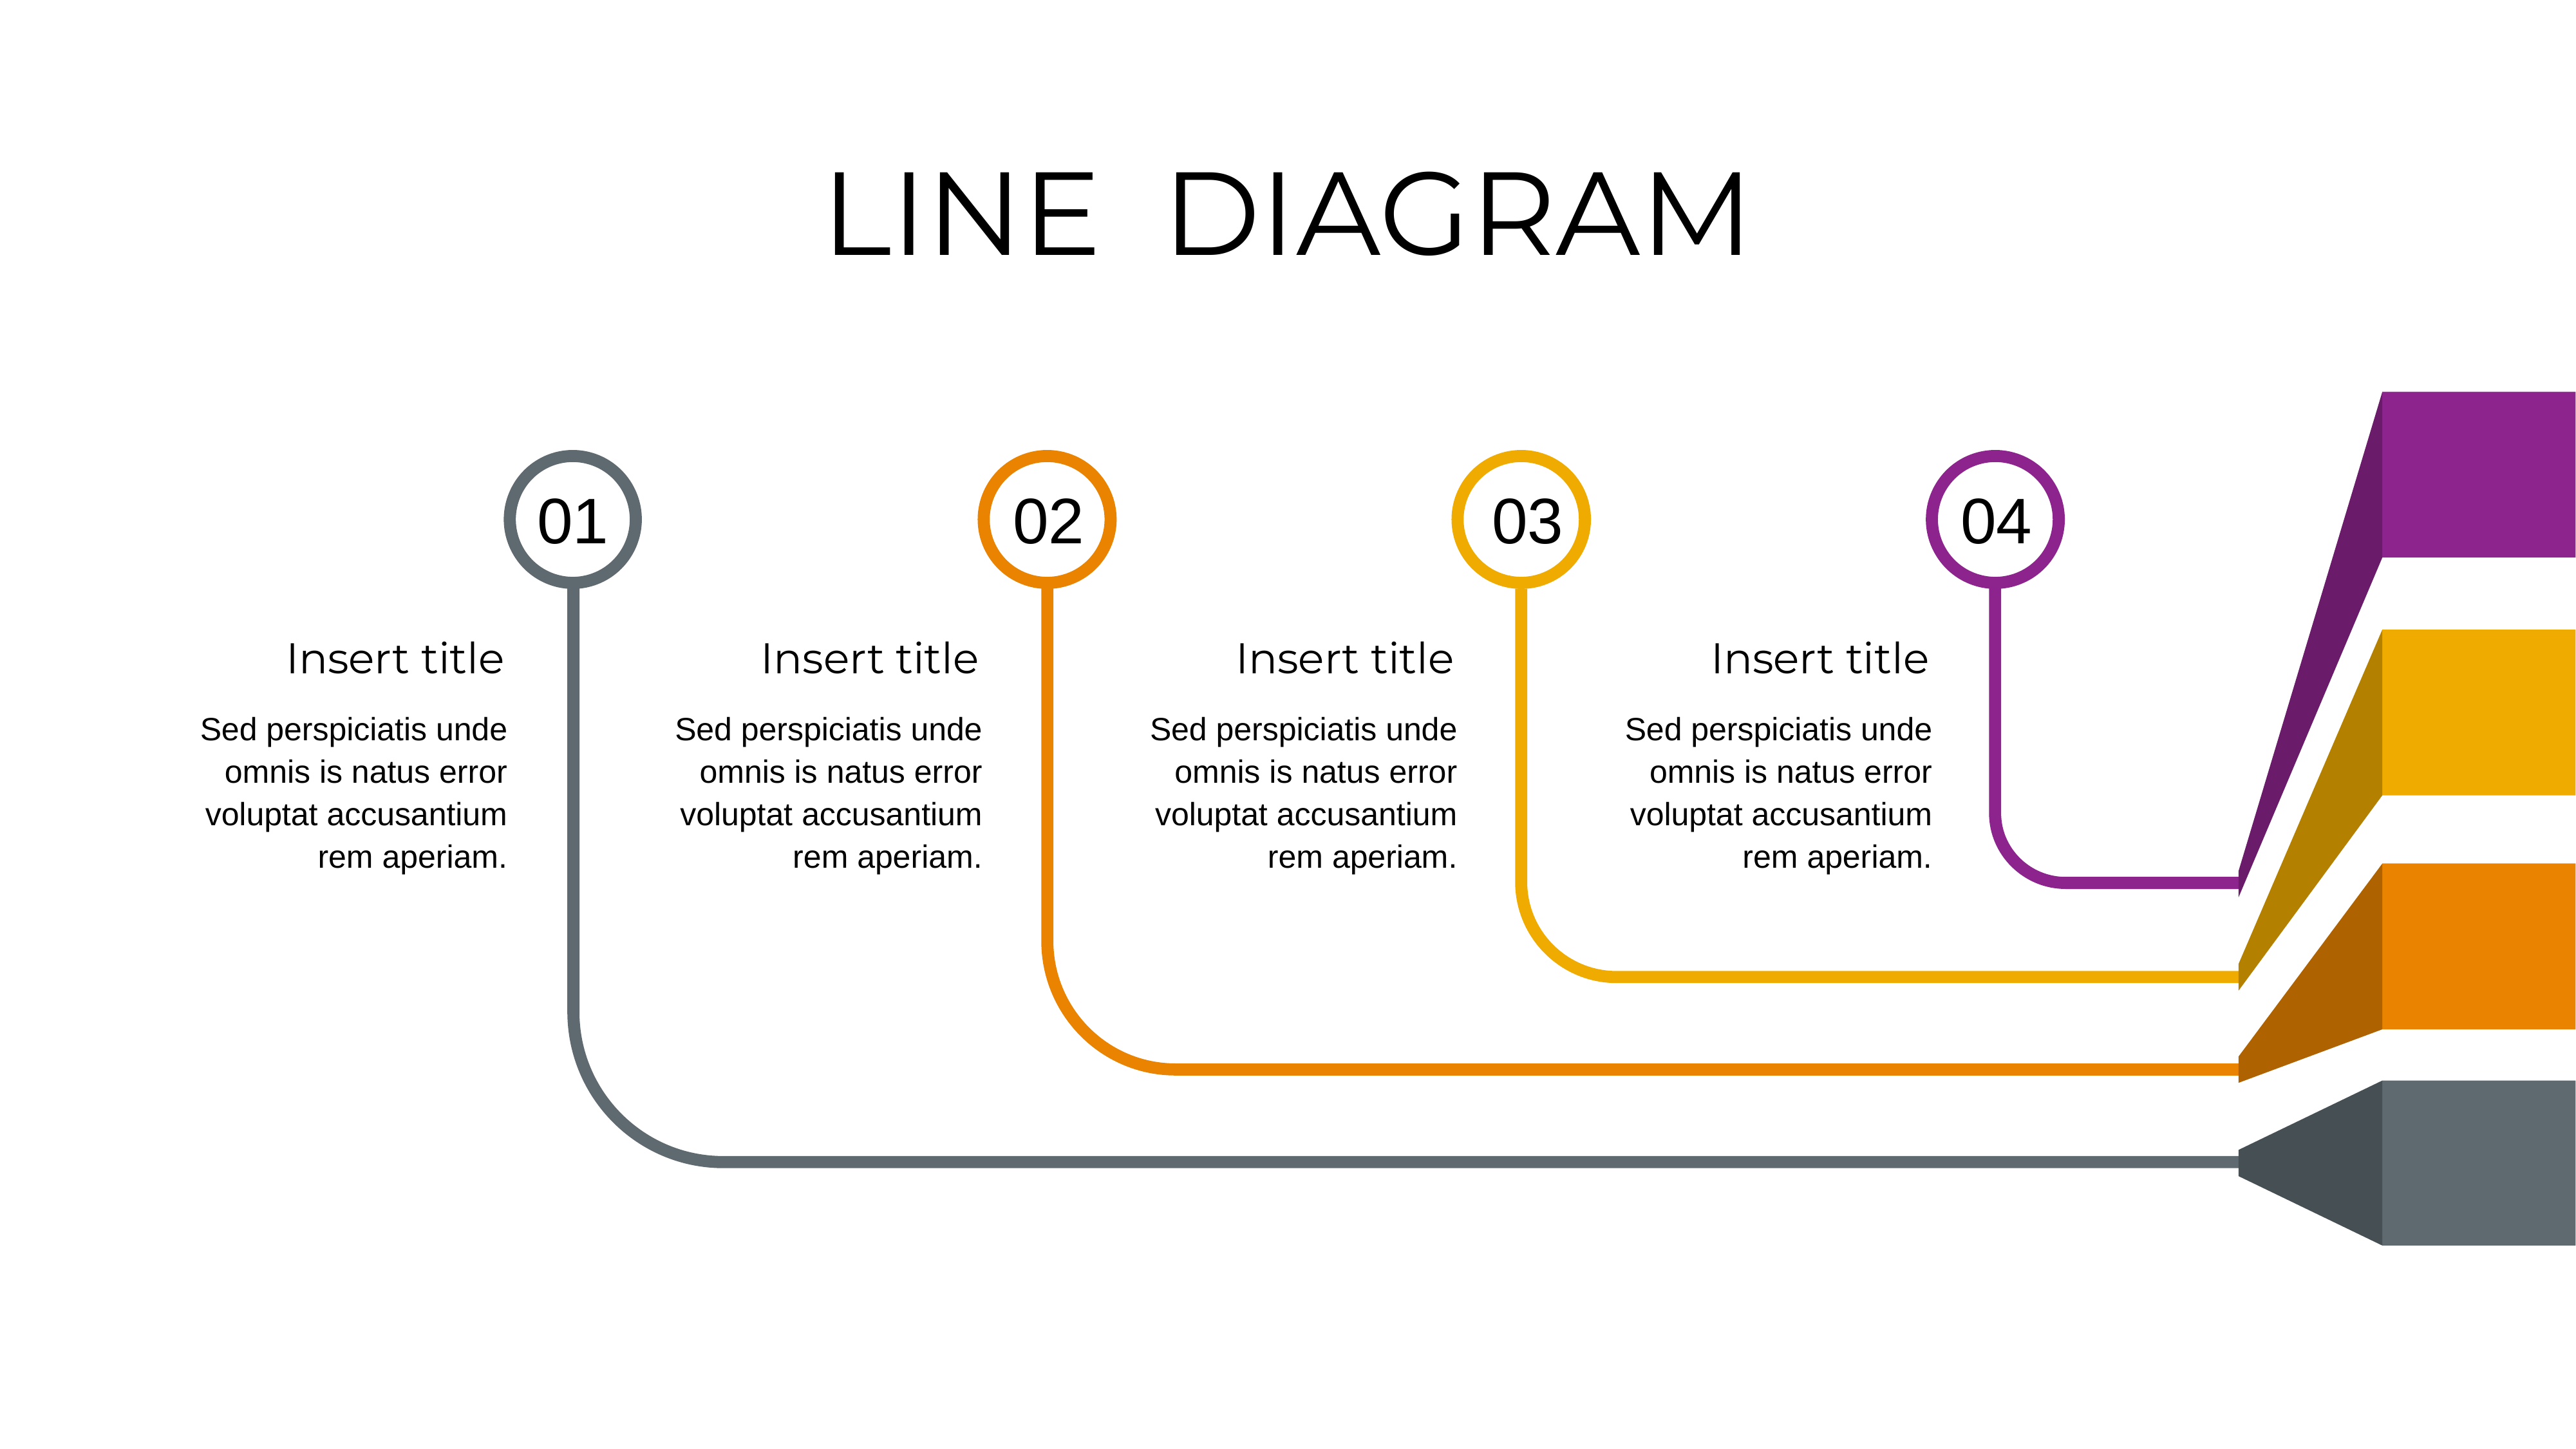

# LINE  DIAGRAM

01
02
03
04
01
02
03
04

Insert title
Insert title
Insert title
Insert title

Sed perspiciatis unde omnis is natus error voluptat accusantium rem aperiam.
Sed perspiciatis unde omnis is natus error voluptat accusantium rem aperiam.
Sed perspiciatis unde omnis is natus error voluptat accusantium rem aperiam.
Sed perspiciatis unde omnis is natus error voluptat accusantium rem aperiam.